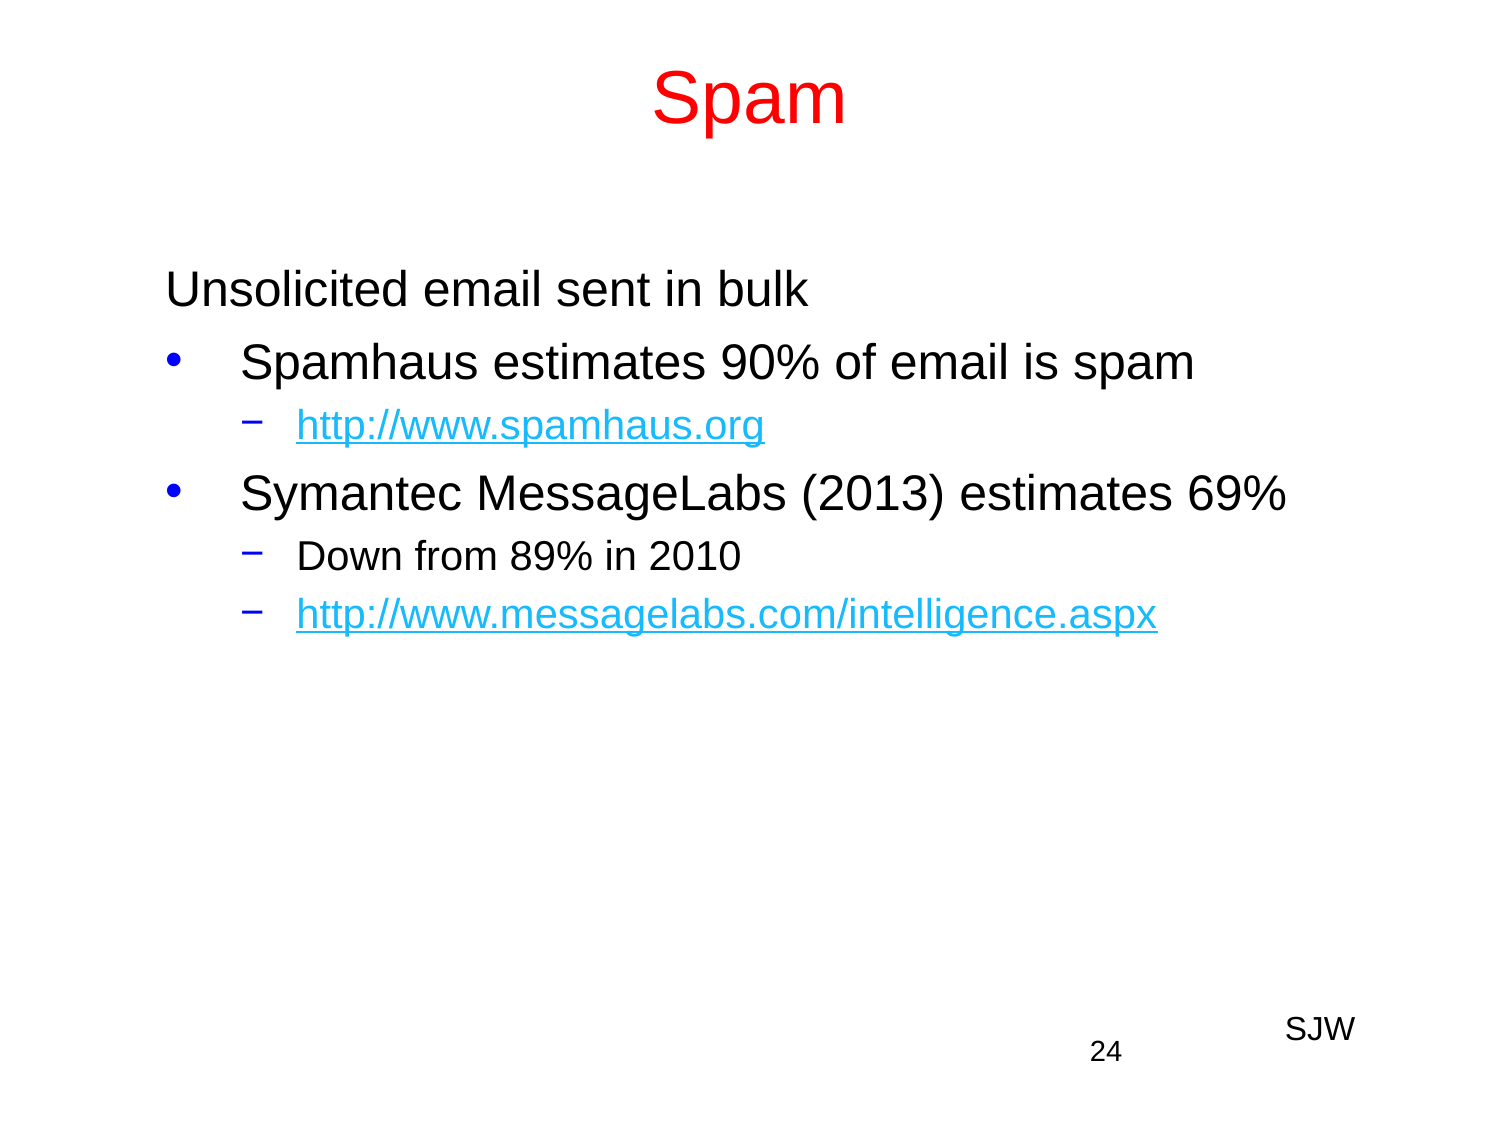

# Spam
Unsolicited email sent in bulk
Spamhaus estimates 90% of email is spam
http://www.spamhaus.org
Symantec MessageLabs (2013) estimates 69%
Down from 89% in 2010
http://www.messagelabs.com/intelligence.aspx

SJW
24